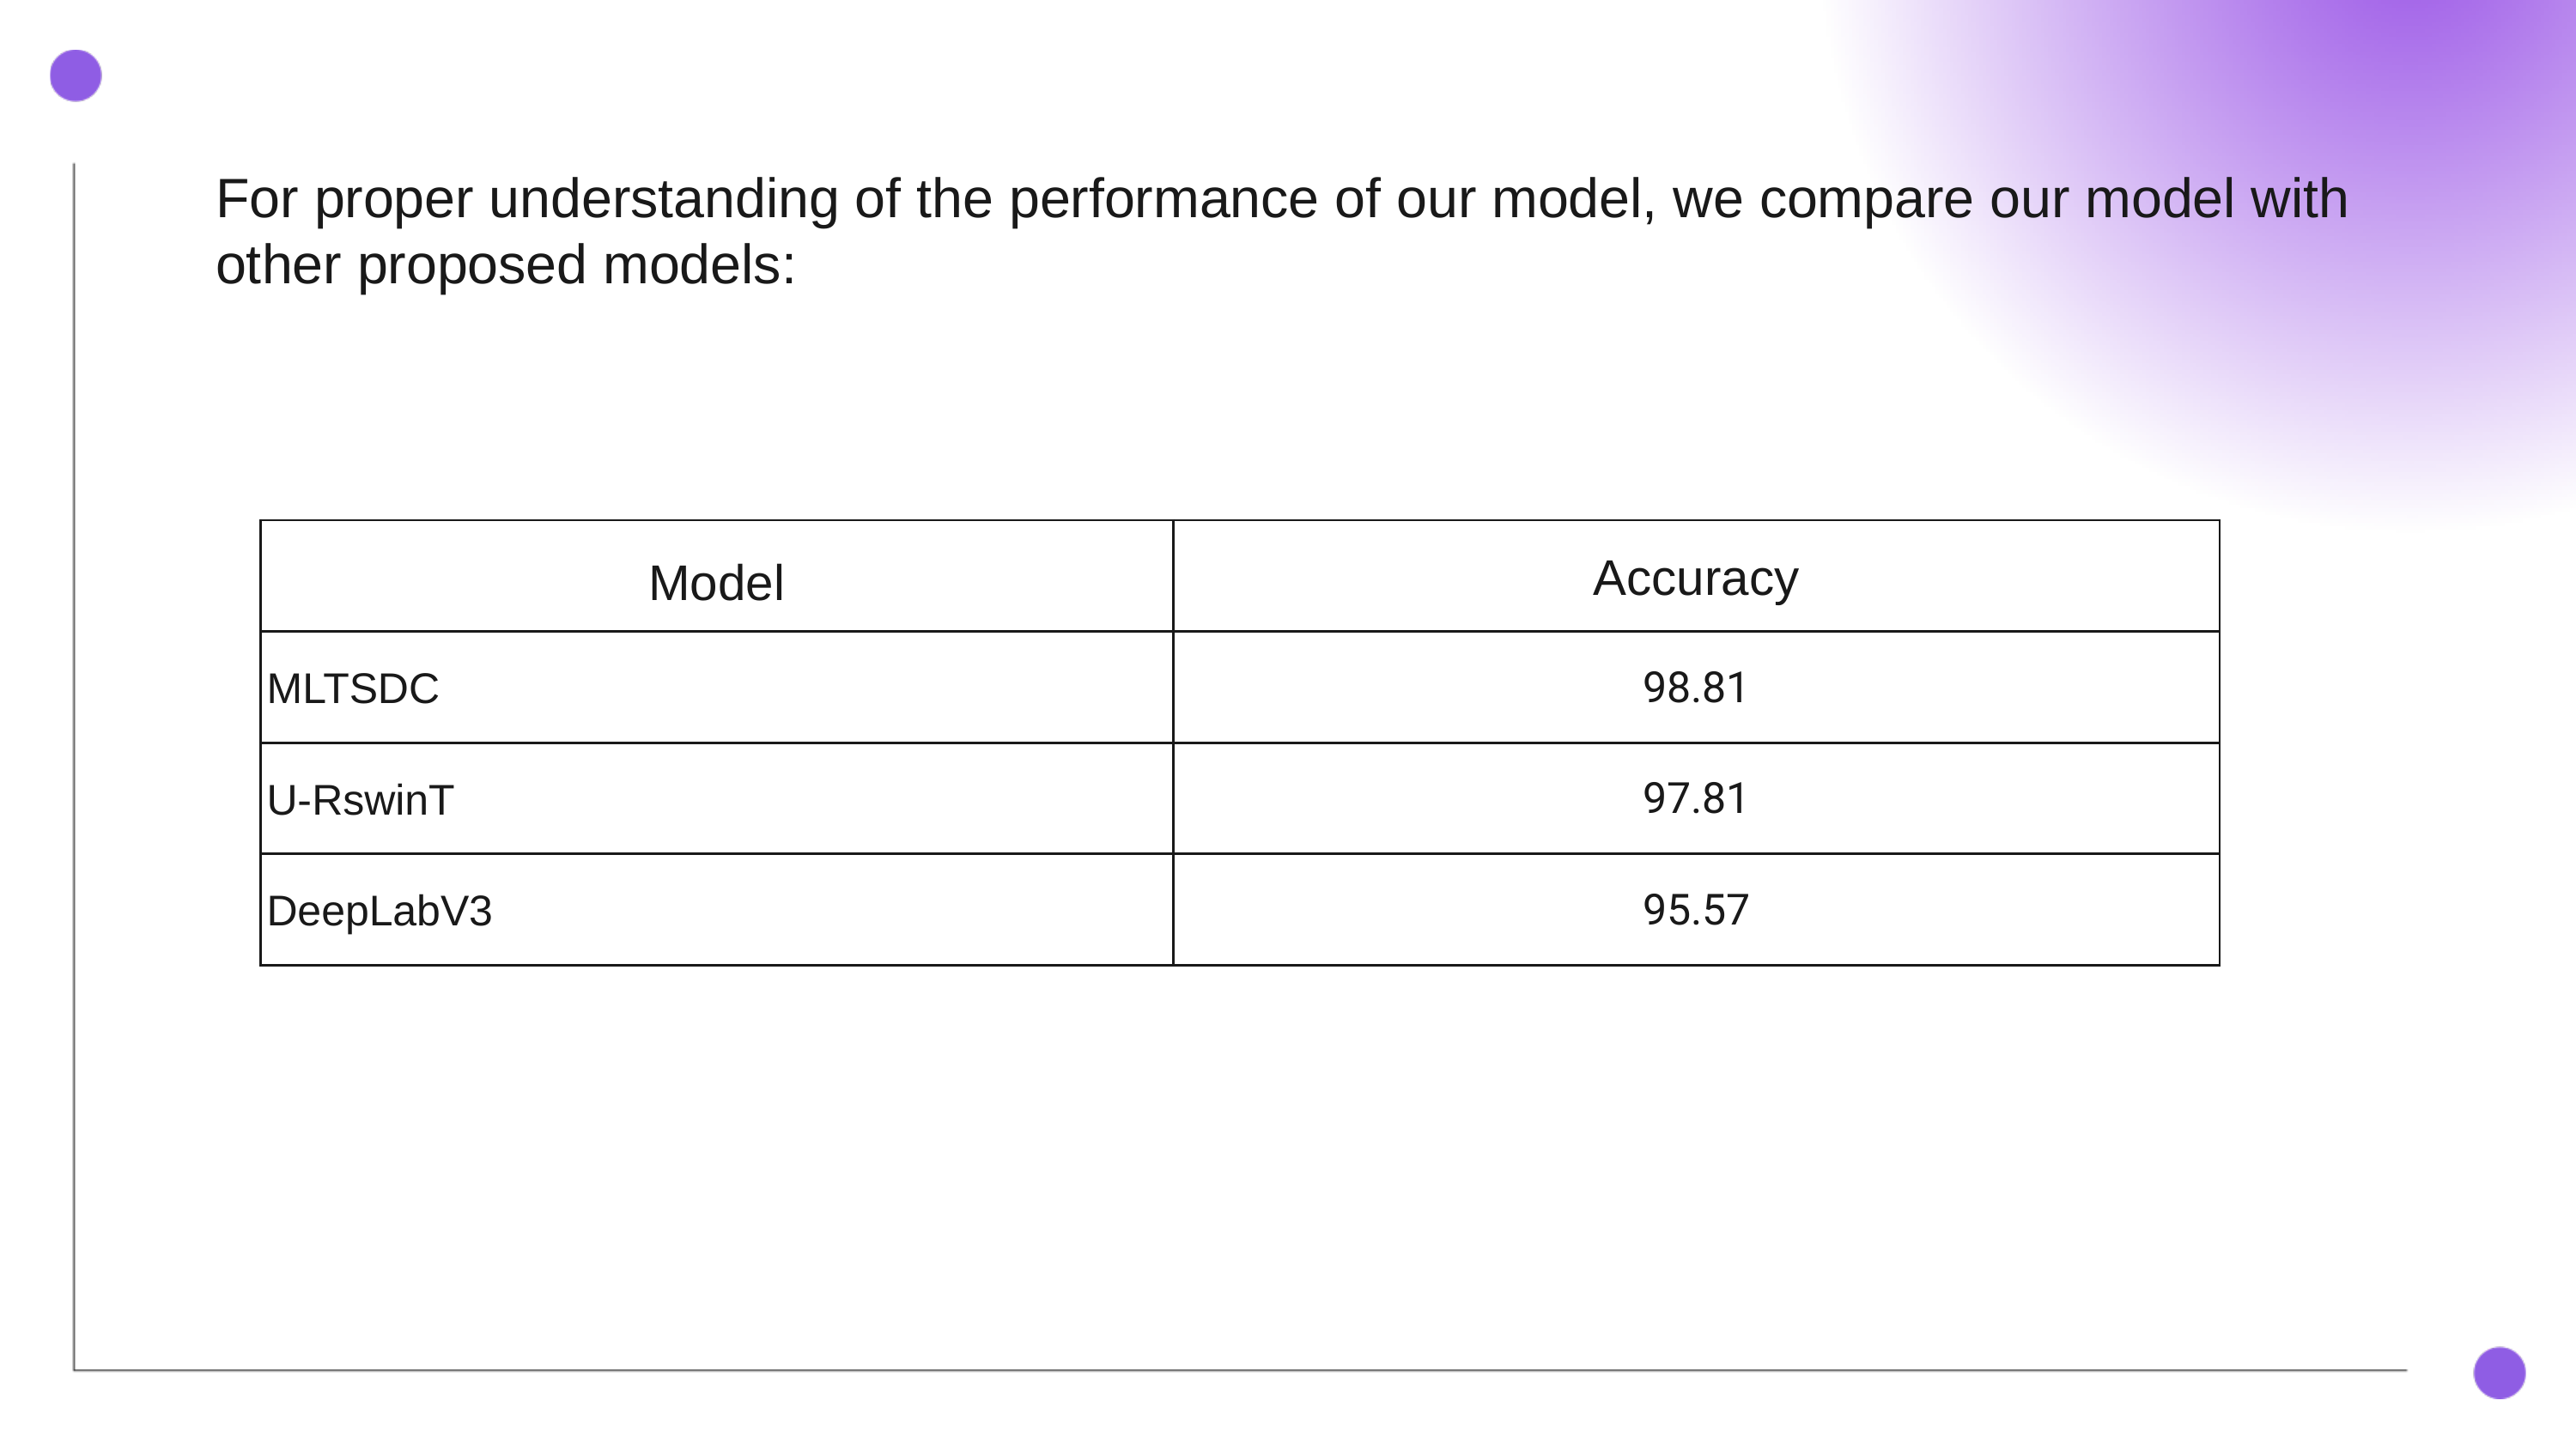

For proper understanding of the performance of our model, we compare our model with other proposed models:

| Model | Accuracy |
| --- | --- |
| MLTSDC | 98.81 |
| U-RswinT | 97.81 |
| DeepLabV3 | 95.57 |